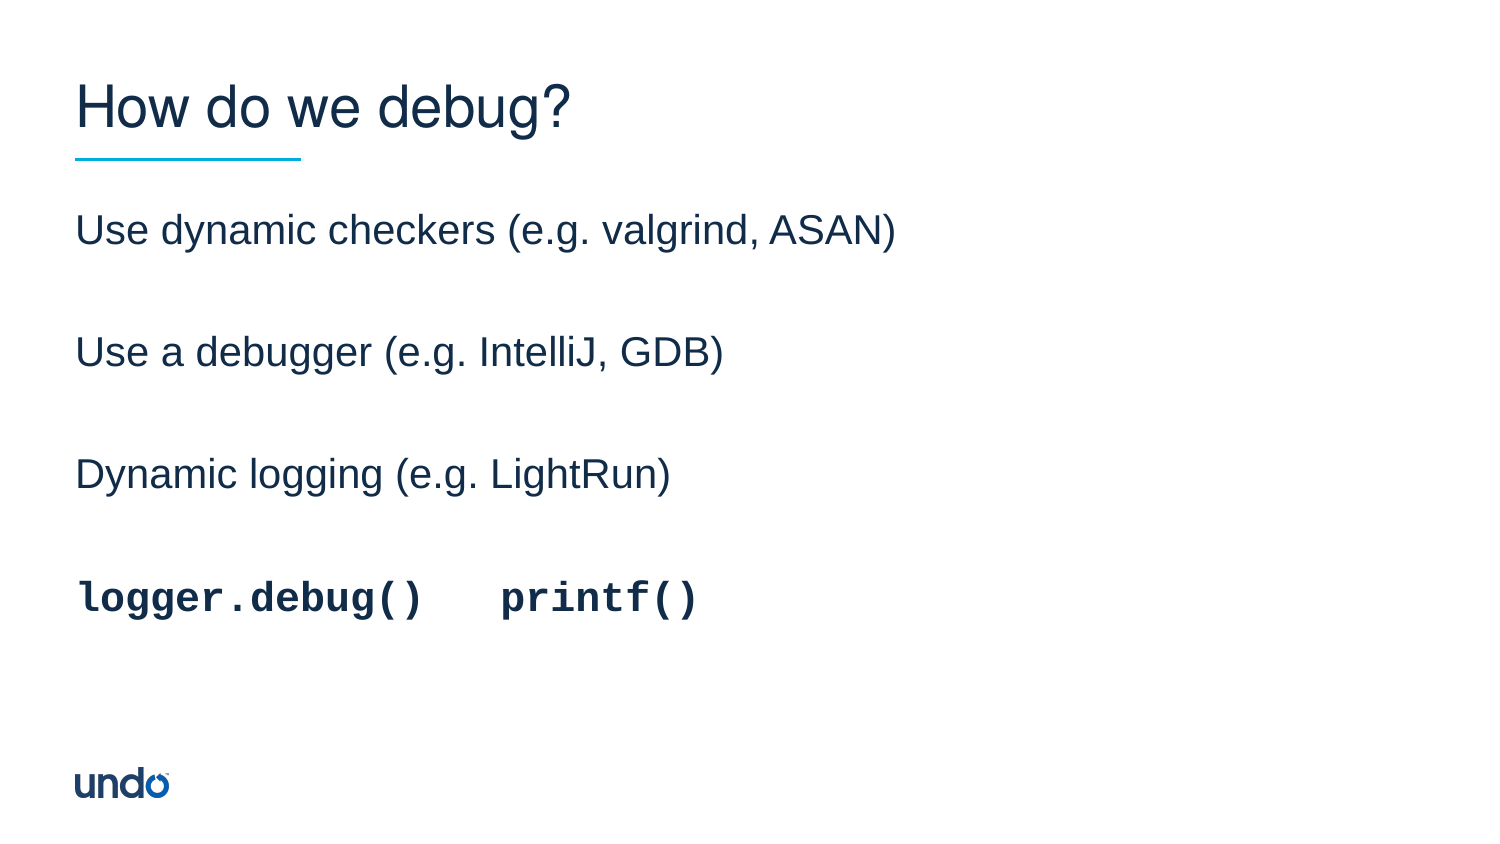

# How do we debug?
Use dynamic checkers (e.g. valgrind, ASAN)

Use a debugger (e.g. IntelliJ, GDB)

Dynamic logging (e.g. LightRun)

logger.debug()   printf()